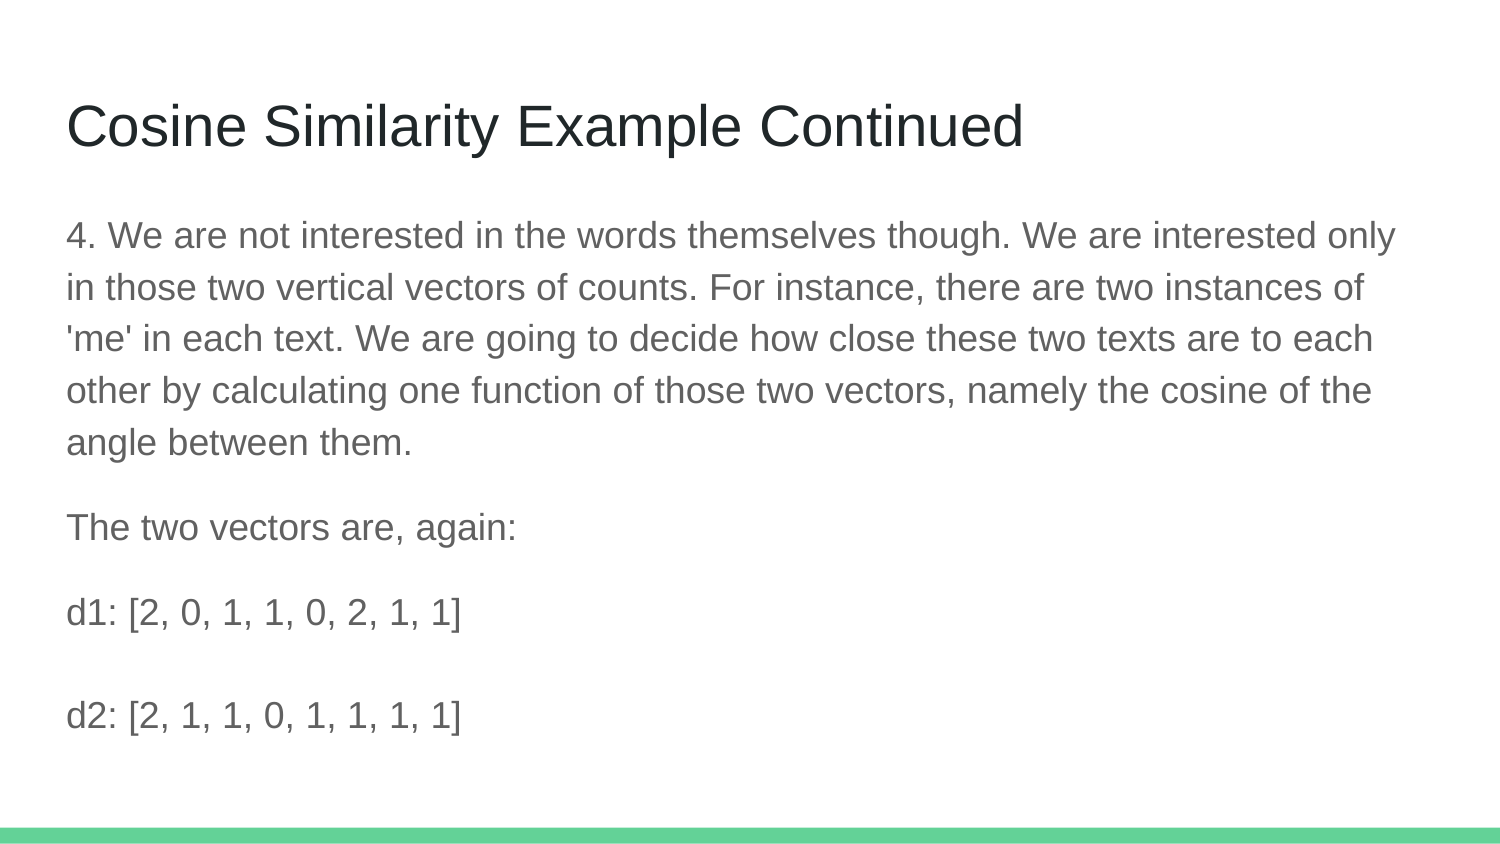

# Cosine Similarity Example Continued

4. We are not interested in the words themselves though. We are interested only in those two vertical vectors of counts. For instance, there are two instances of 'me' in each text. We are going to decide how close these two texts are to each other by calculating one function of those two vectors, namely the cosine of the angle between them.
The two vectors are, again:
d1: [2, 0, 1, 1, 0, 2, 1, 1]
d2: [2, 1, 1, 0, 1, 1, 1, 1]